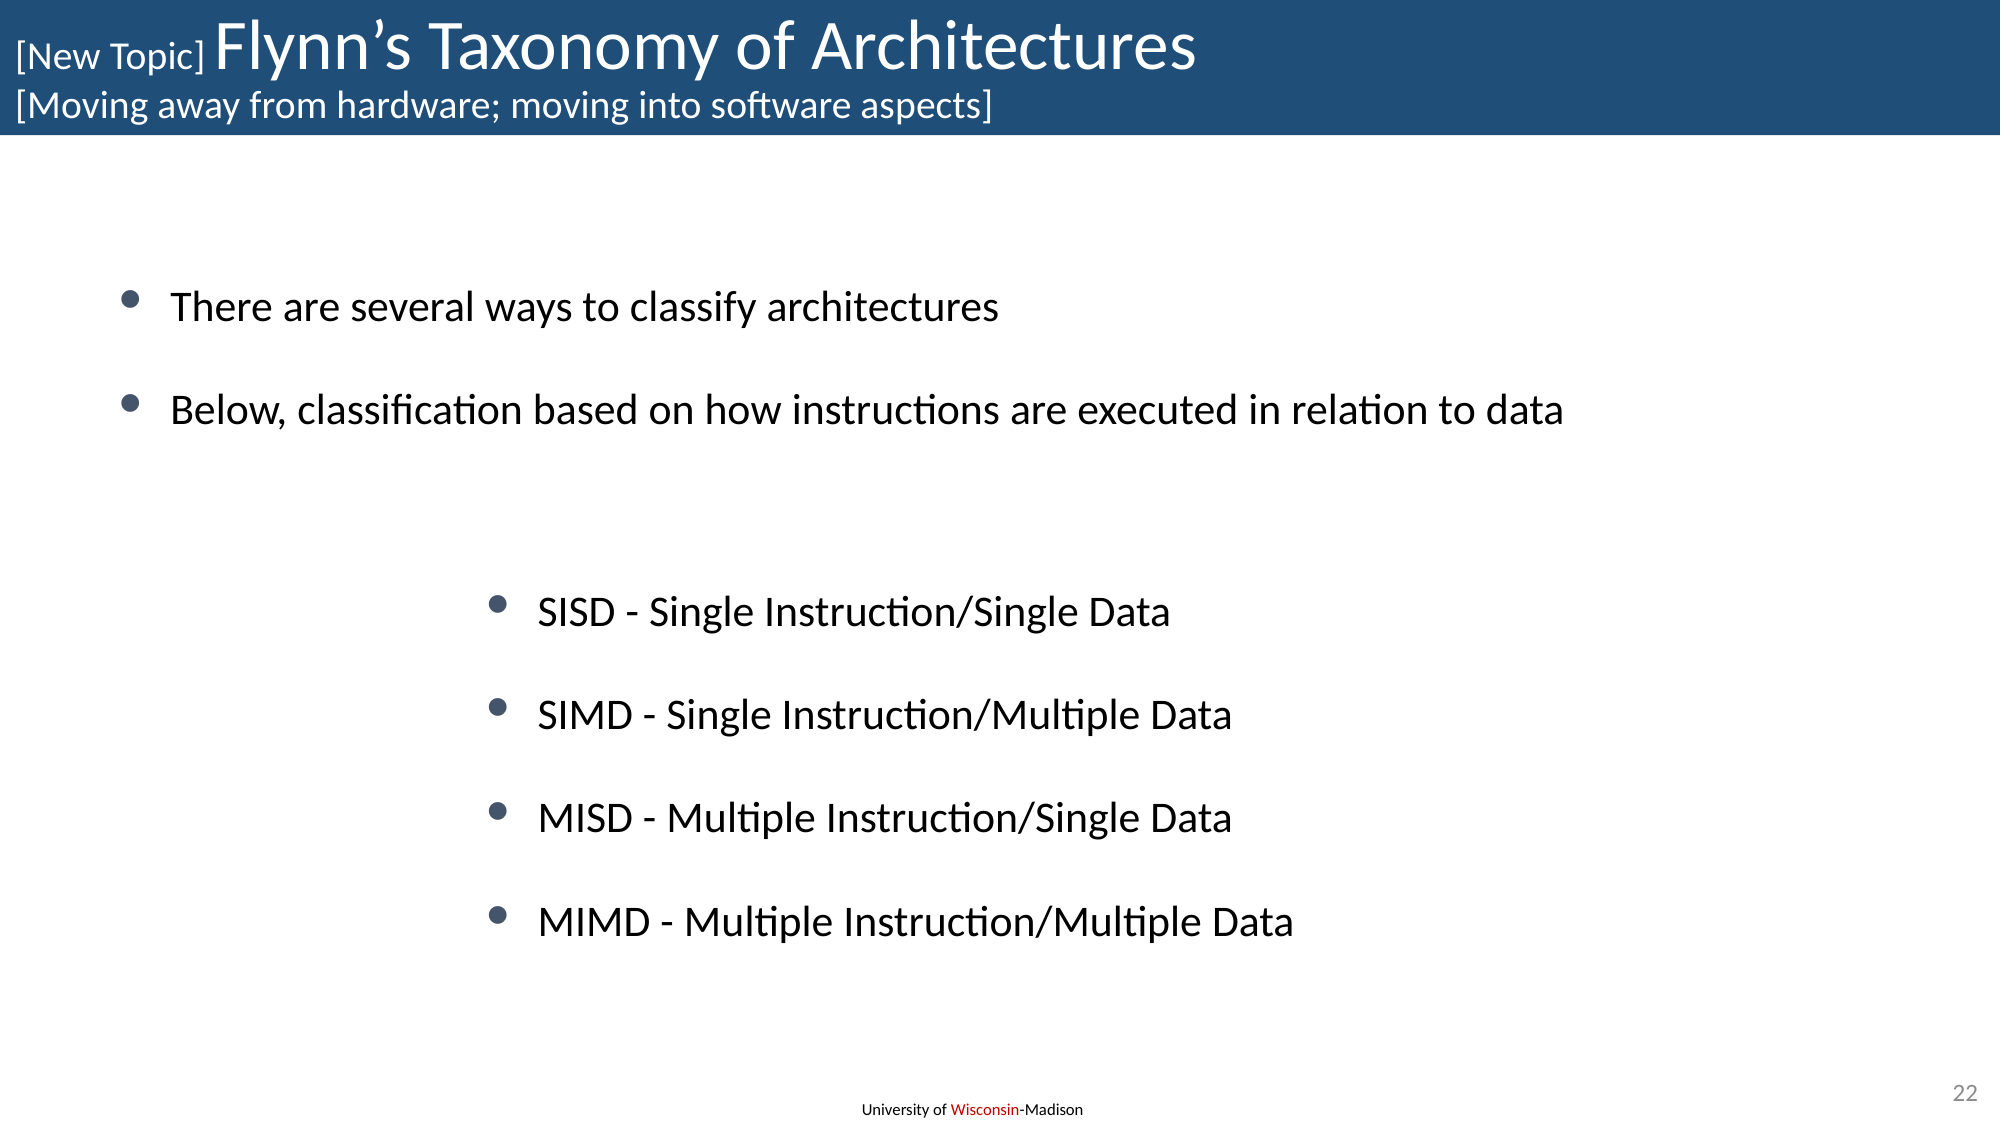

# [New Topic] Flynn’s Taxonomy of Architectures [Moving away from hardware; moving into software aspects]

There are several ways to classify architectures

Below, classification based on how instructions are executed in relation to data

SISD - Single Instruction/Single Data

SIMD - Single Instruction/Multiple Data

MISD - Multiple Instruction/Single Data

MIMD - Multiple Instruction/Multiple Data

22